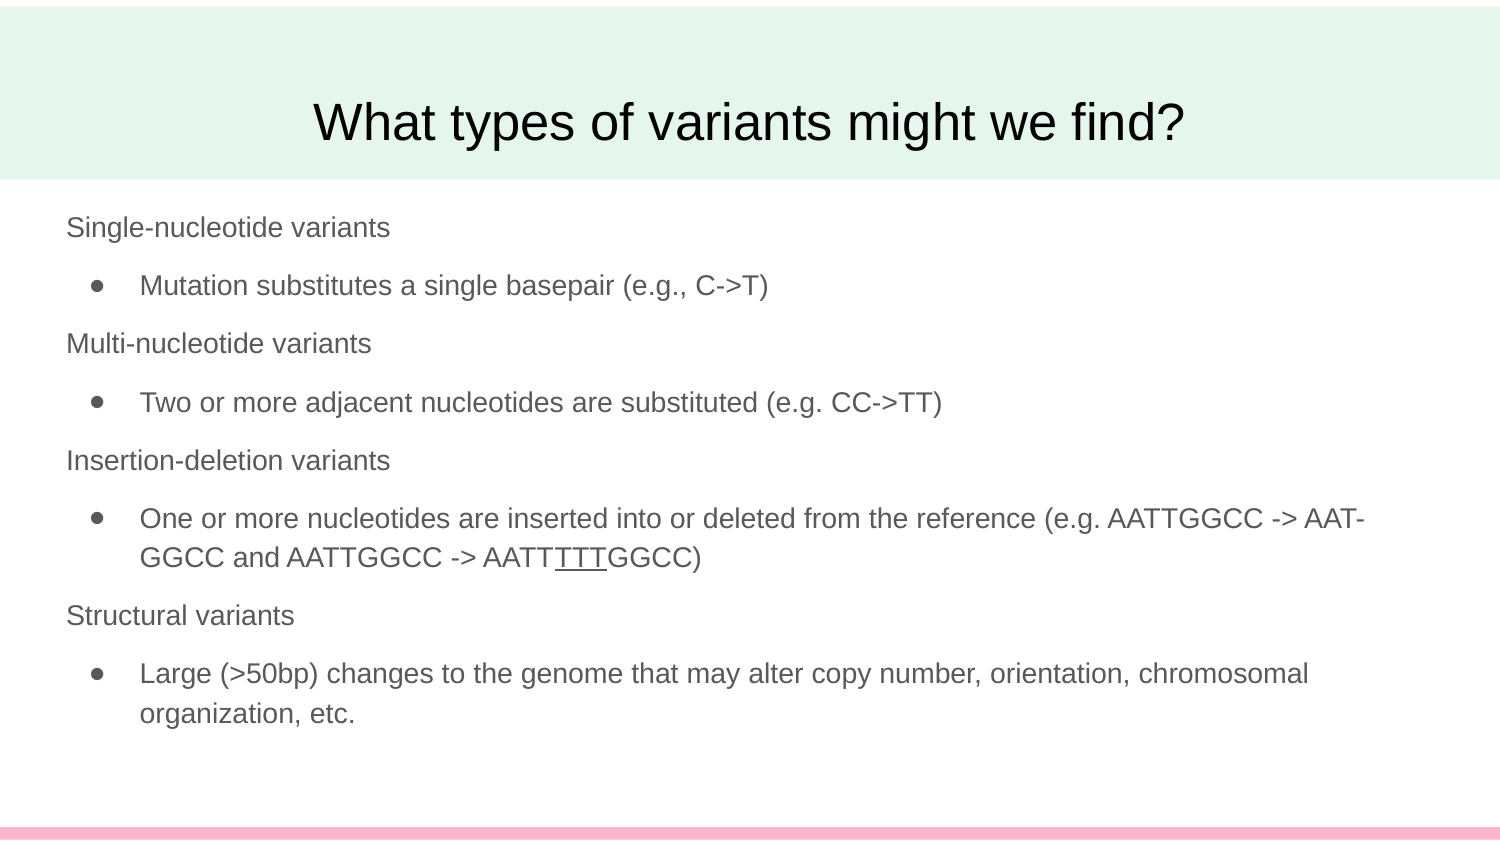

# What types of variants might we find?
Single-nucleotide variants
Mutation substitutes a single basepair (e.g., C->T)
Multi-nucleotide variants
Two or more adjacent nucleotides are substituted (e.g. CC->TT)
Insertion-deletion variants
One or more nucleotides are inserted into or deleted from the reference (e.g. AATTGGCC -> AAT-GGCC and AATTGGCC -> AATTTTTGGCC)
Structural variants
Large (>50bp) changes to the genome that may alter copy number, orientation, chromosomal organization, etc.